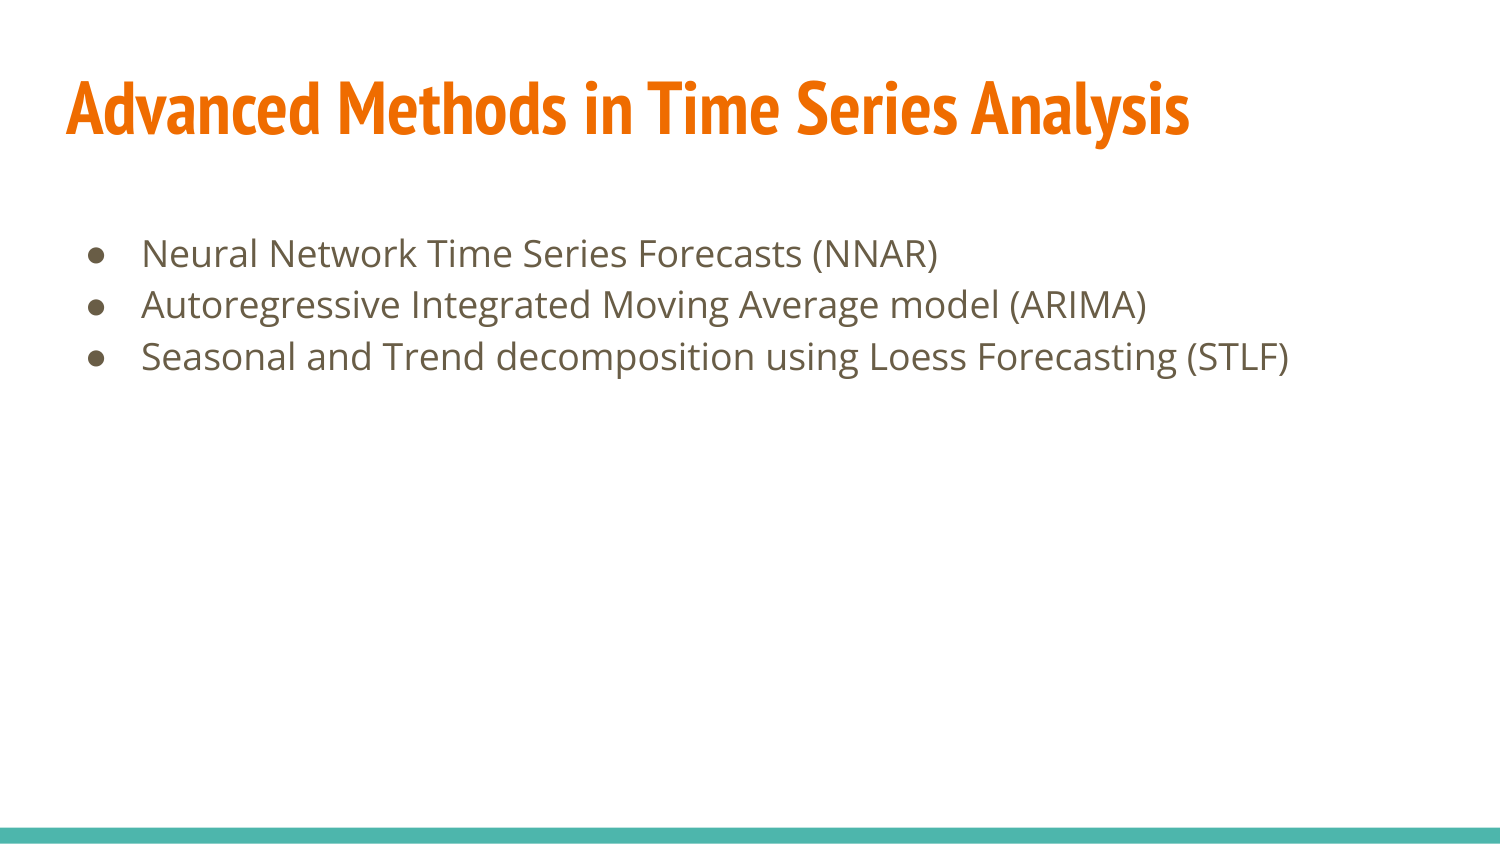

# Advanced Methods in Time Series Analysis
Neural Network Time Series Forecasts (NNAR)
Autoregressive Integrated Moving Average model (ARIMA)
Seasonal and Trend decomposition using Loess Forecasting (STLF)